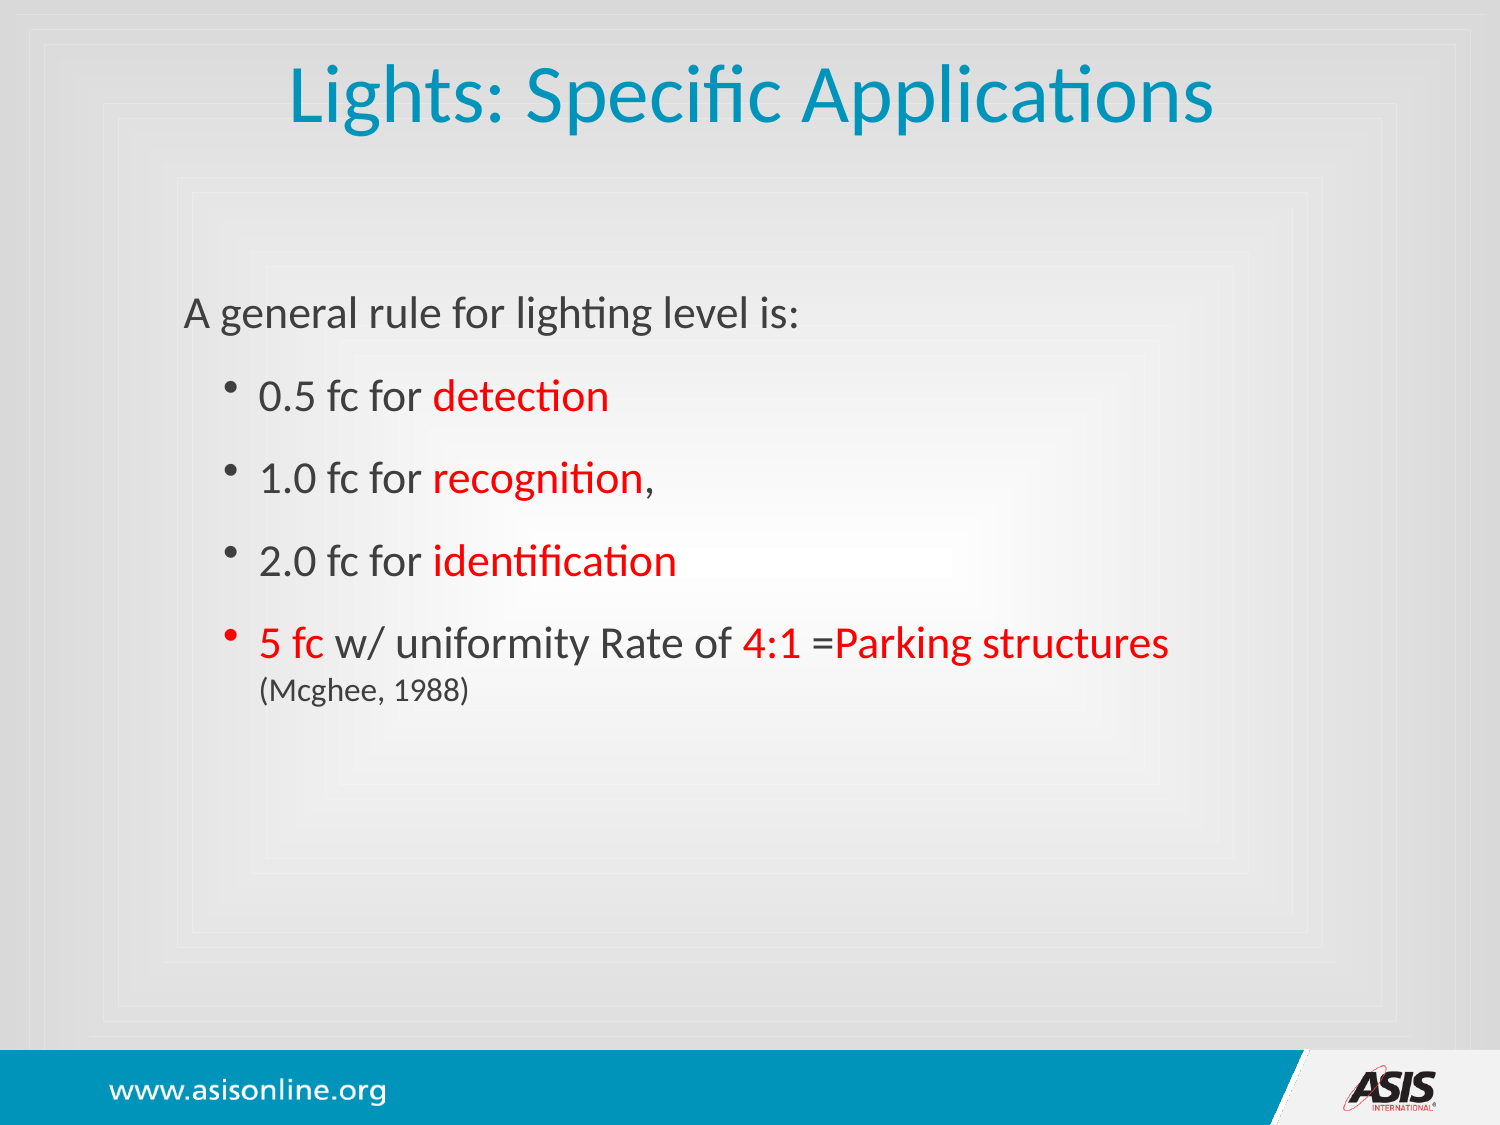

Lights: Specific Applications

A general rule for lighting level is:
0.5 fc for detection
1.0 fc for recognition,
2.0 fc for identification
5 fc w/ uniformity Rate of 4:1 =Parking structures
(Mcghee, 1988)